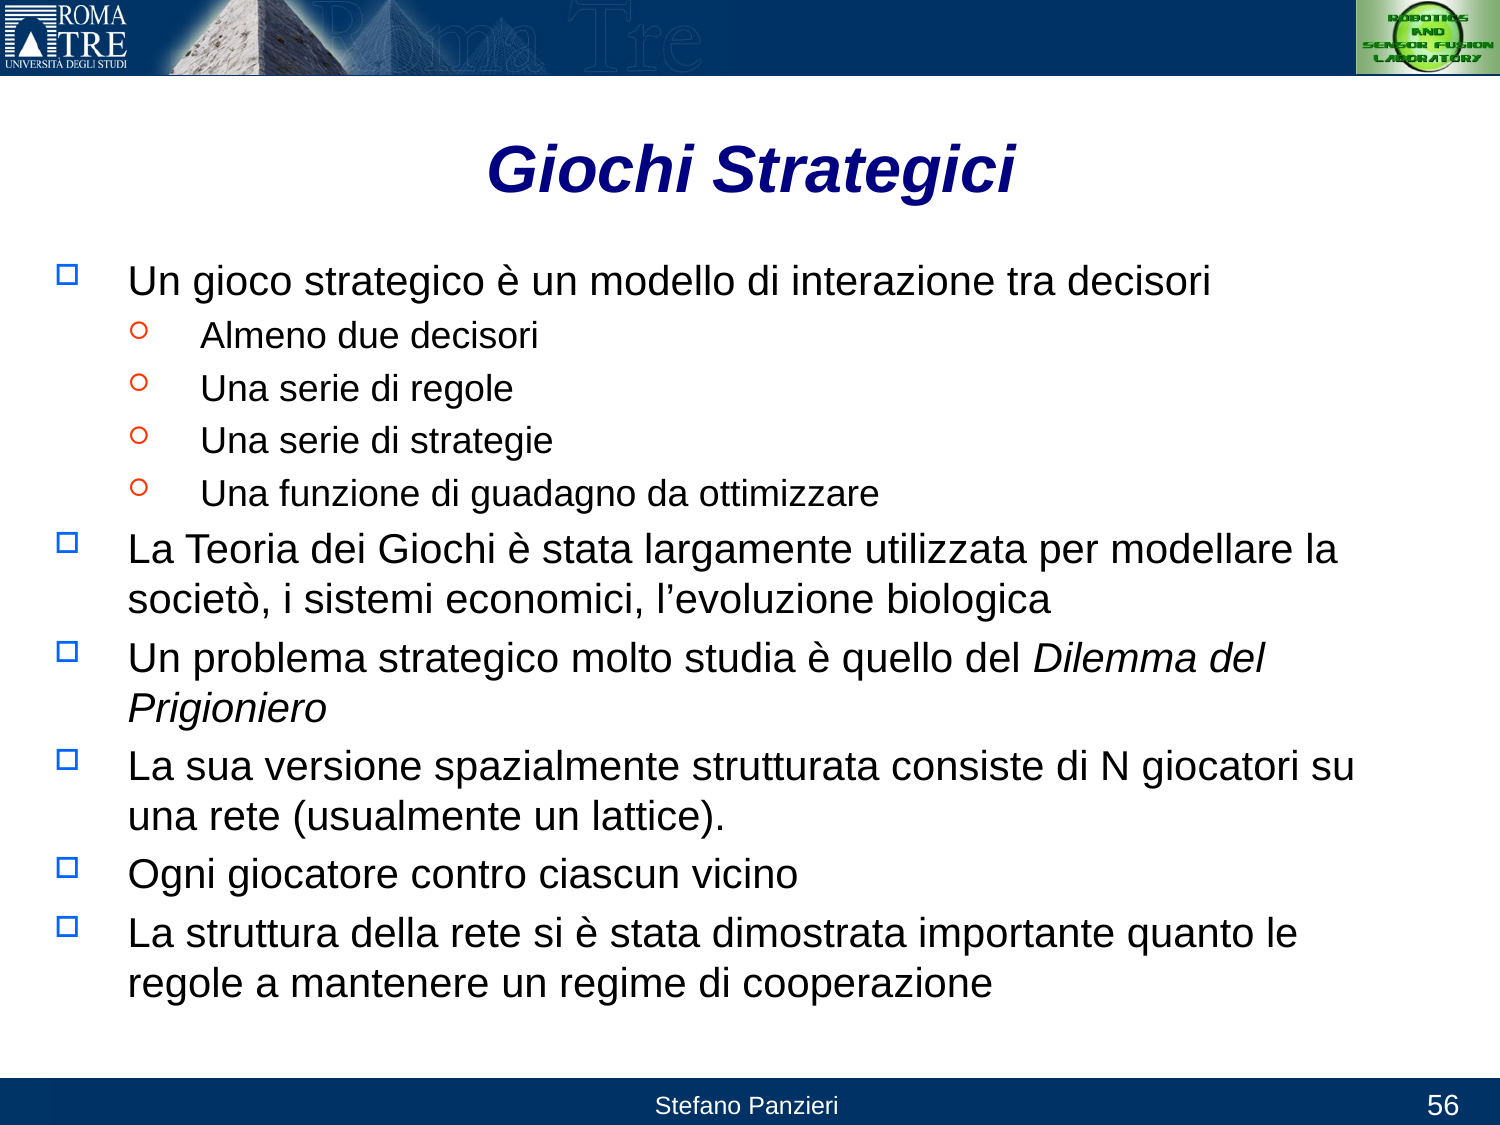

# Giochi Strategici
Un gioco strategico è un modello di interazione tra decisori
Almeno due decisori
Una serie di regole
Una serie di strategie
Una funzione di guadagno da ottimizzare
La Teoria dei Giochi è stata largamente utilizzata per modellare la societò, i sistemi economici, l’evoluzione biologica
Un problema strategico molto studia è quello del Dilemma del Prigioniero
La sua versione spazialmente strutturata consiste di N giocatori su una rete (usualmente un lattice).
Ogni giocatore contro ciascun vicino
La struttura della rete si è stata dimostrata importante quanto le regole a mantenere un regime di cooperazione

56